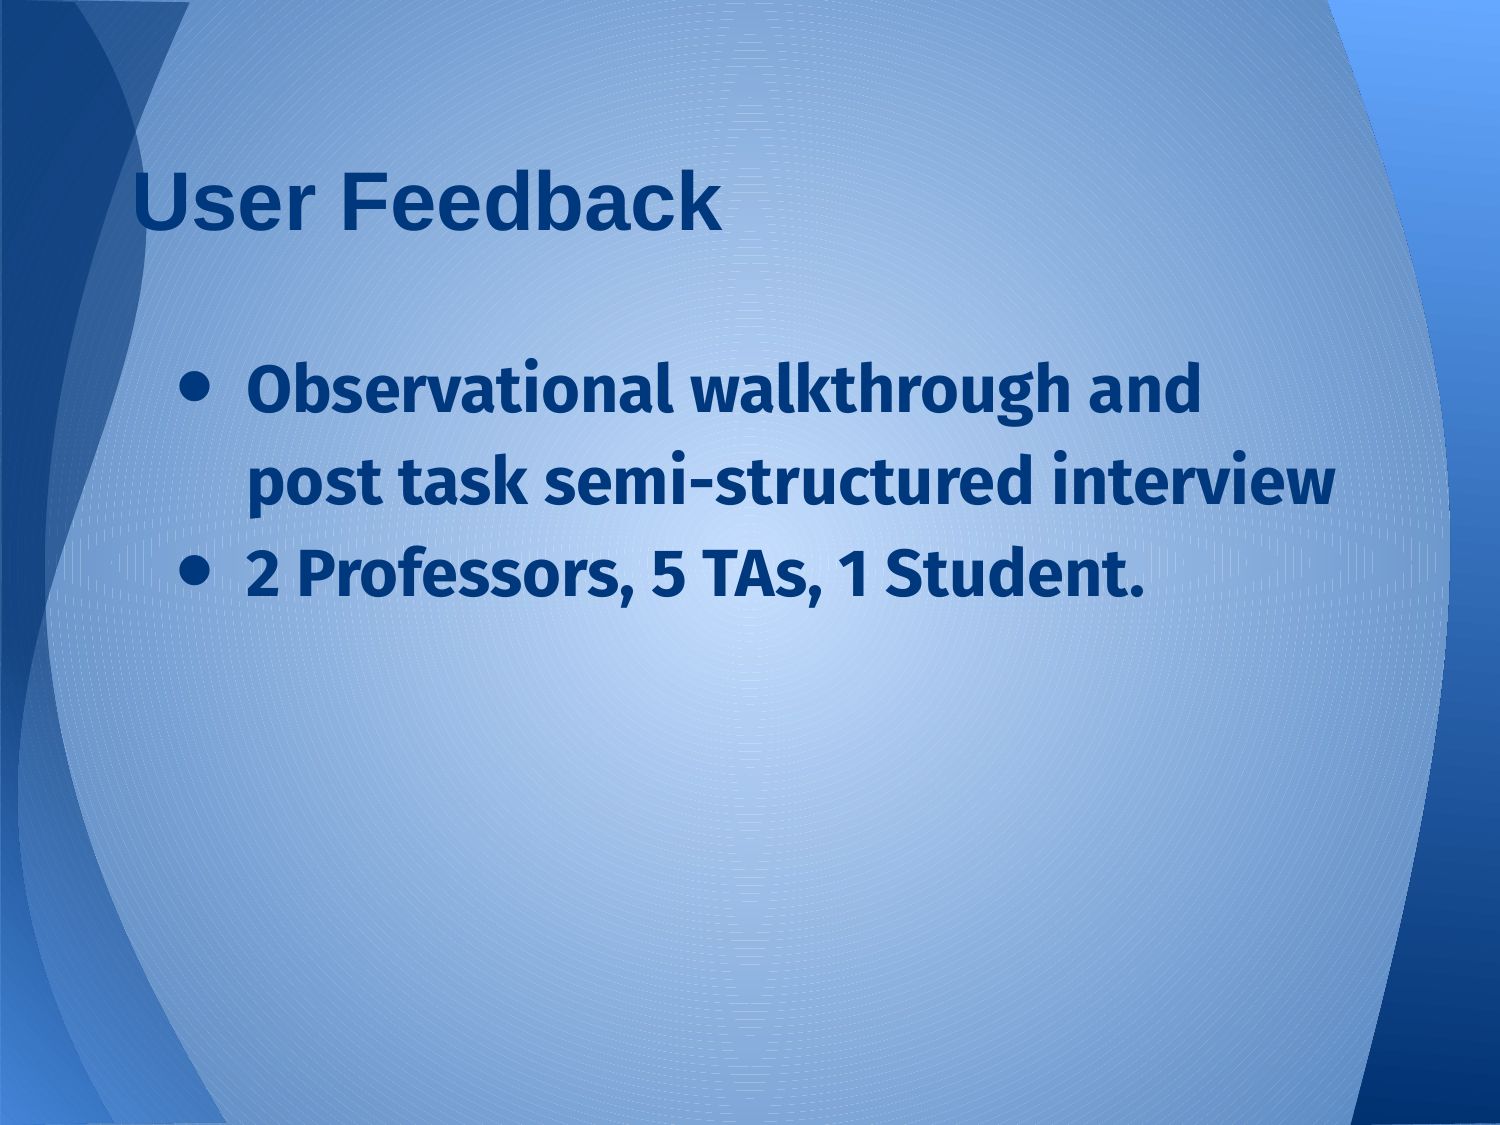

# User Feedback
Observational walkthrough and post task semi-structured interview
2 Professors, 5 TAs, 1 Student.